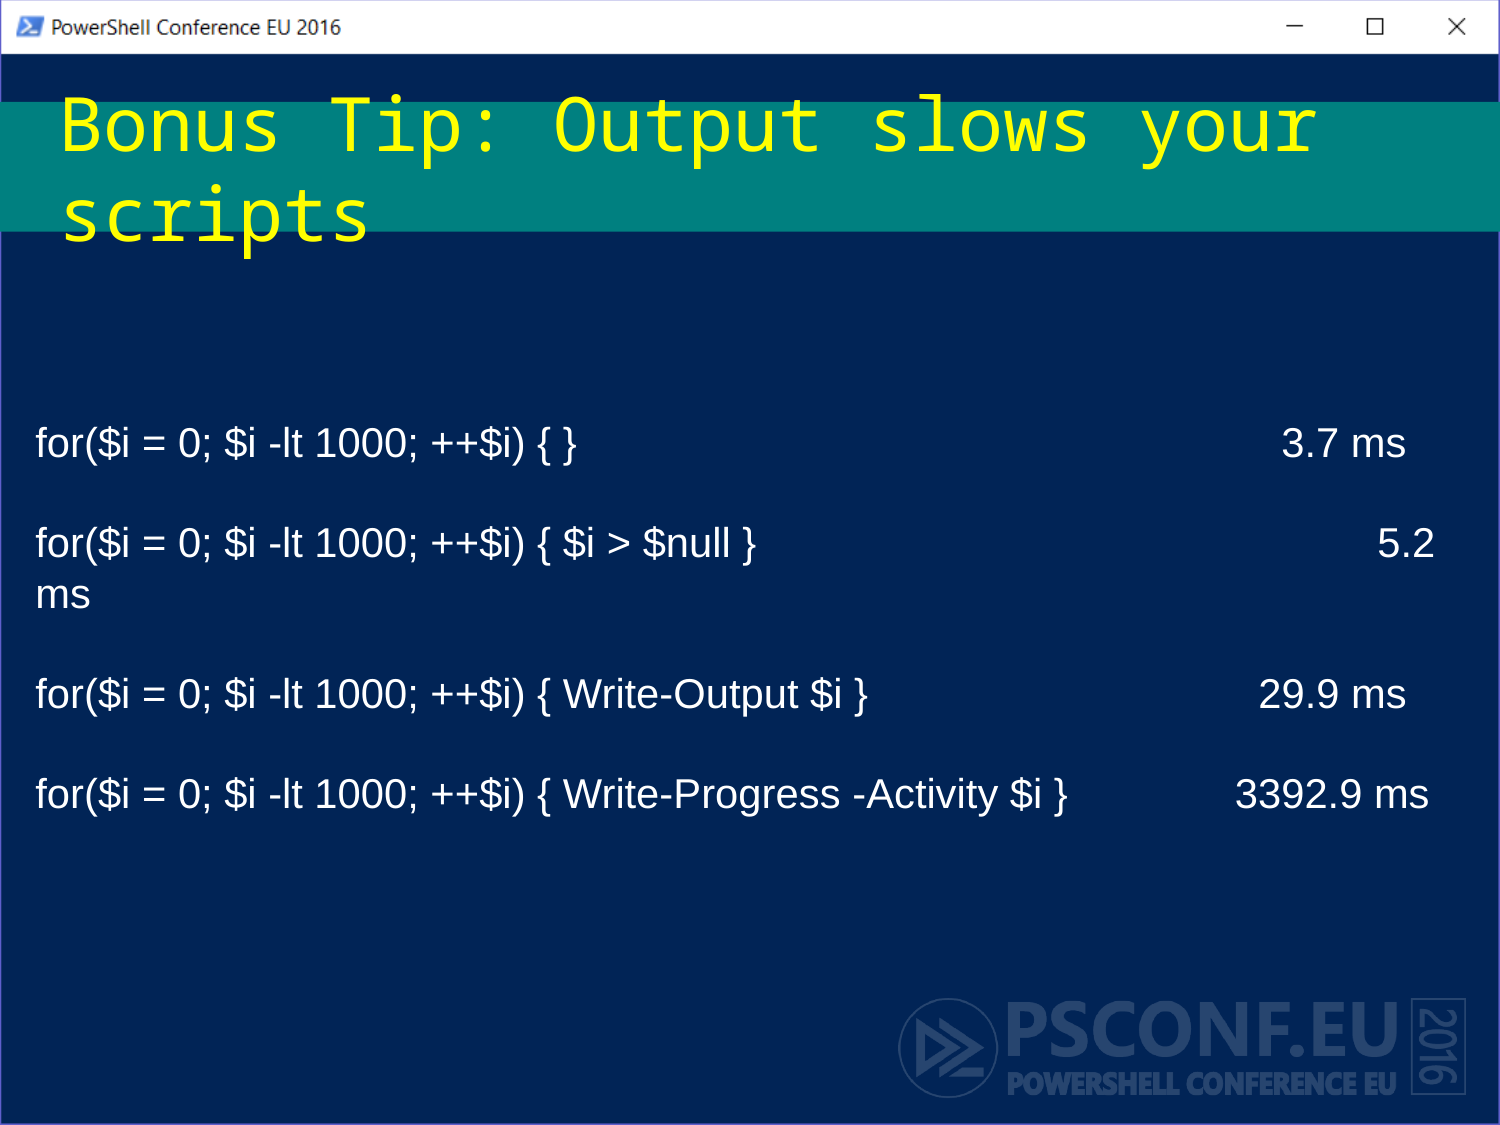

# Bonus Tip: Output slows your scripts
for($i = 0; $i -lt 1000; ++$i) { }					    3.7 ms

for($i = 0; $i -lt 1000; ++$i) { $i > $null }                                                      5.2 ms

for($i = 0; $i -lt 1000; ++$i) { Write-Output $i }			  29.9 ms

for($i = 0; $i -lt 1000; ++$i) { Write-Progress -Activity $i }	             3392.9 ms